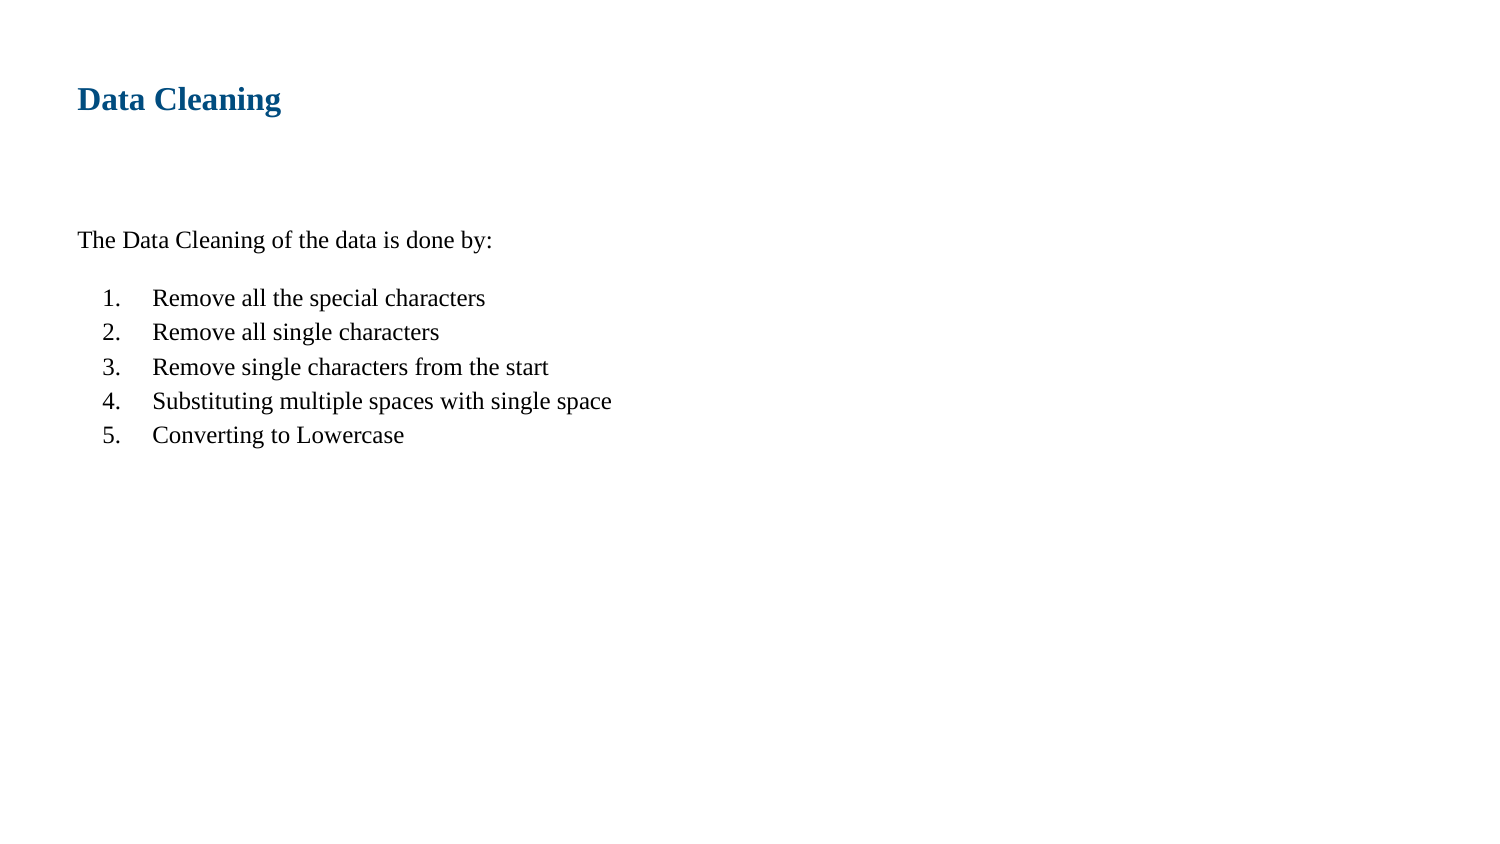

# Data Cleaning
The Data Cleaning of the data is done by:
Remove all the special characters
Remove all single characters
Remove single characters from the start
Substituting multiple spaces with single space
Converting to Lowercase